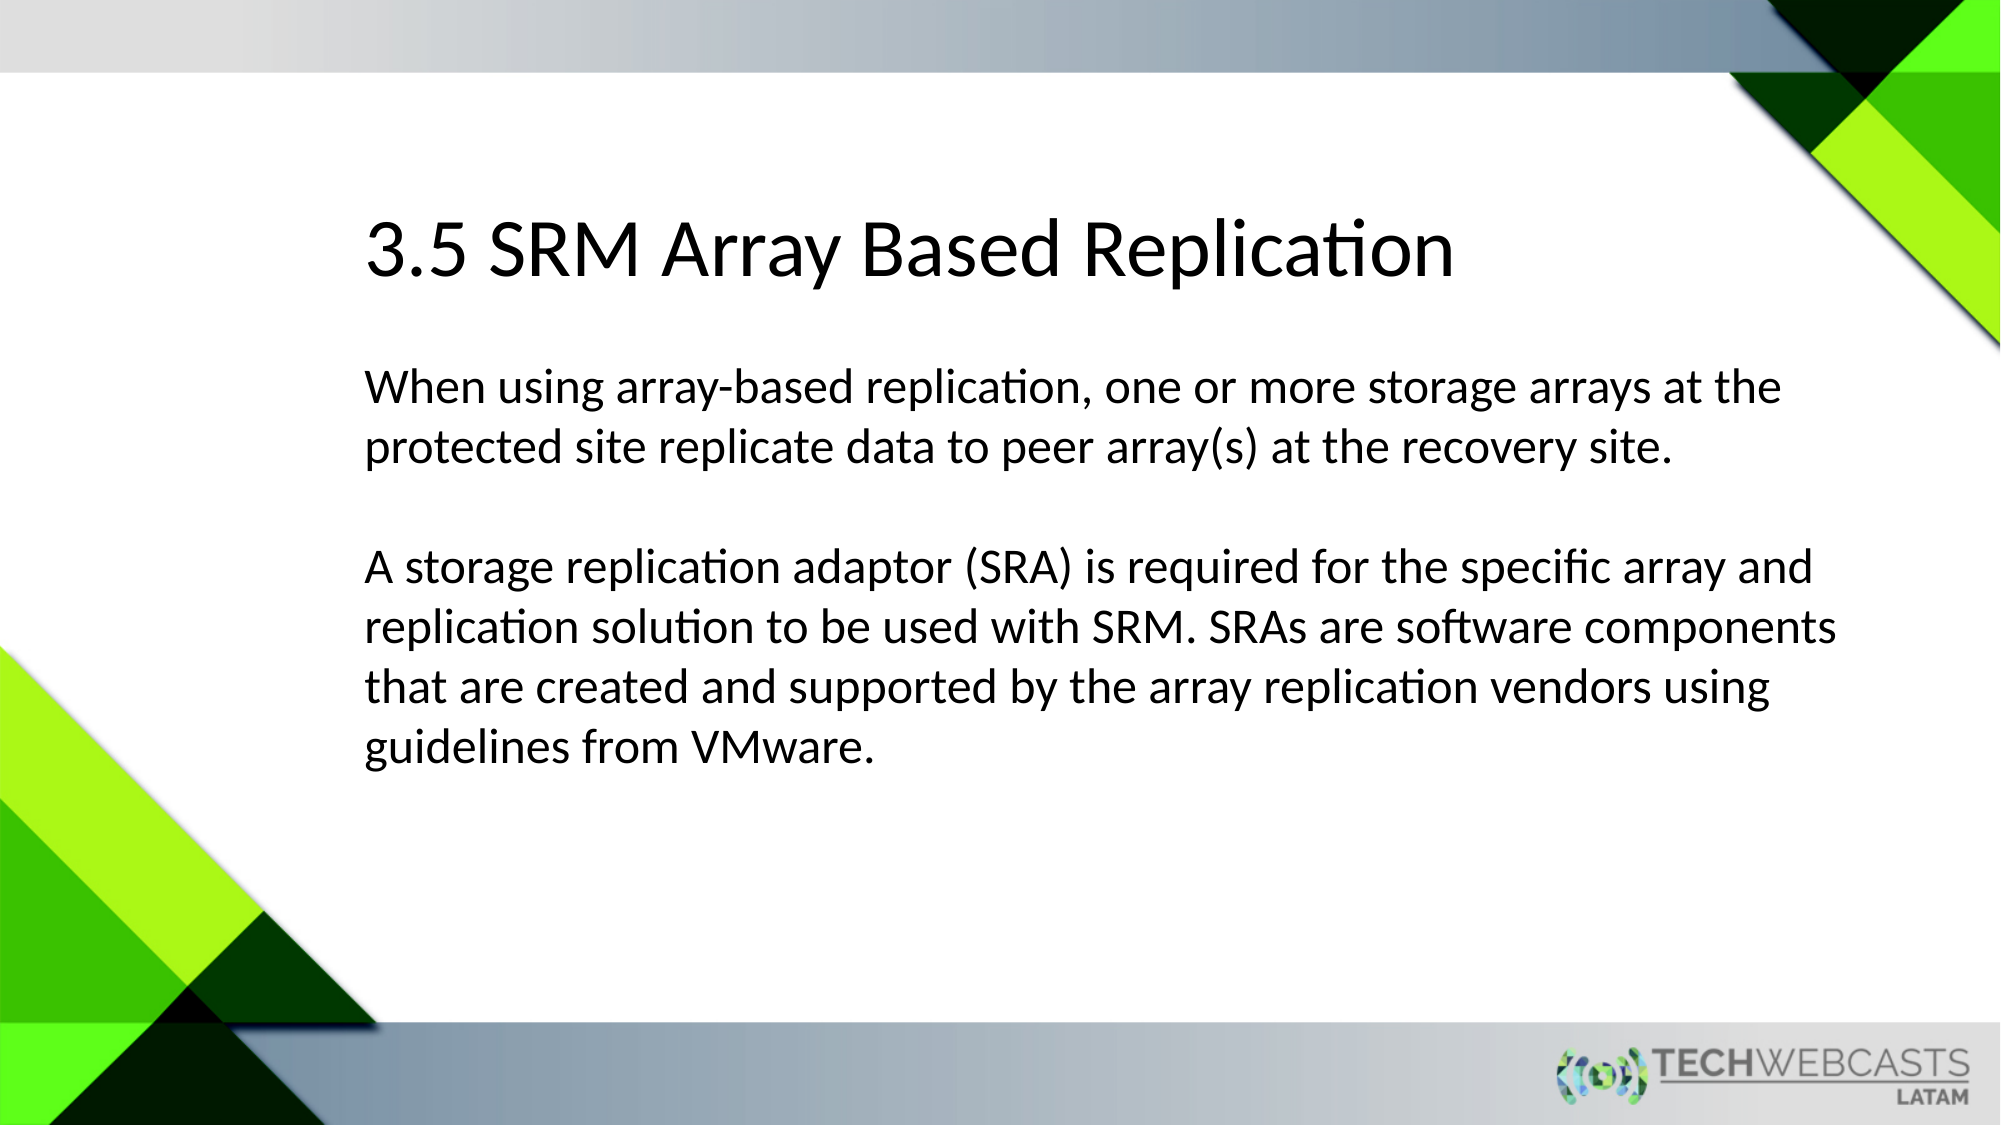

3.5 SRM Array Based Replication

When using array-based replication, one or more storage arrays at the protected site replicate data to peer array(s) at the recovery site.

A storage replication adaptor (SRA) is required for the specific array and replication solution to be used with SRM. SRAs are software components that are created and supported by the array replication vendors using guidelines from VMware.